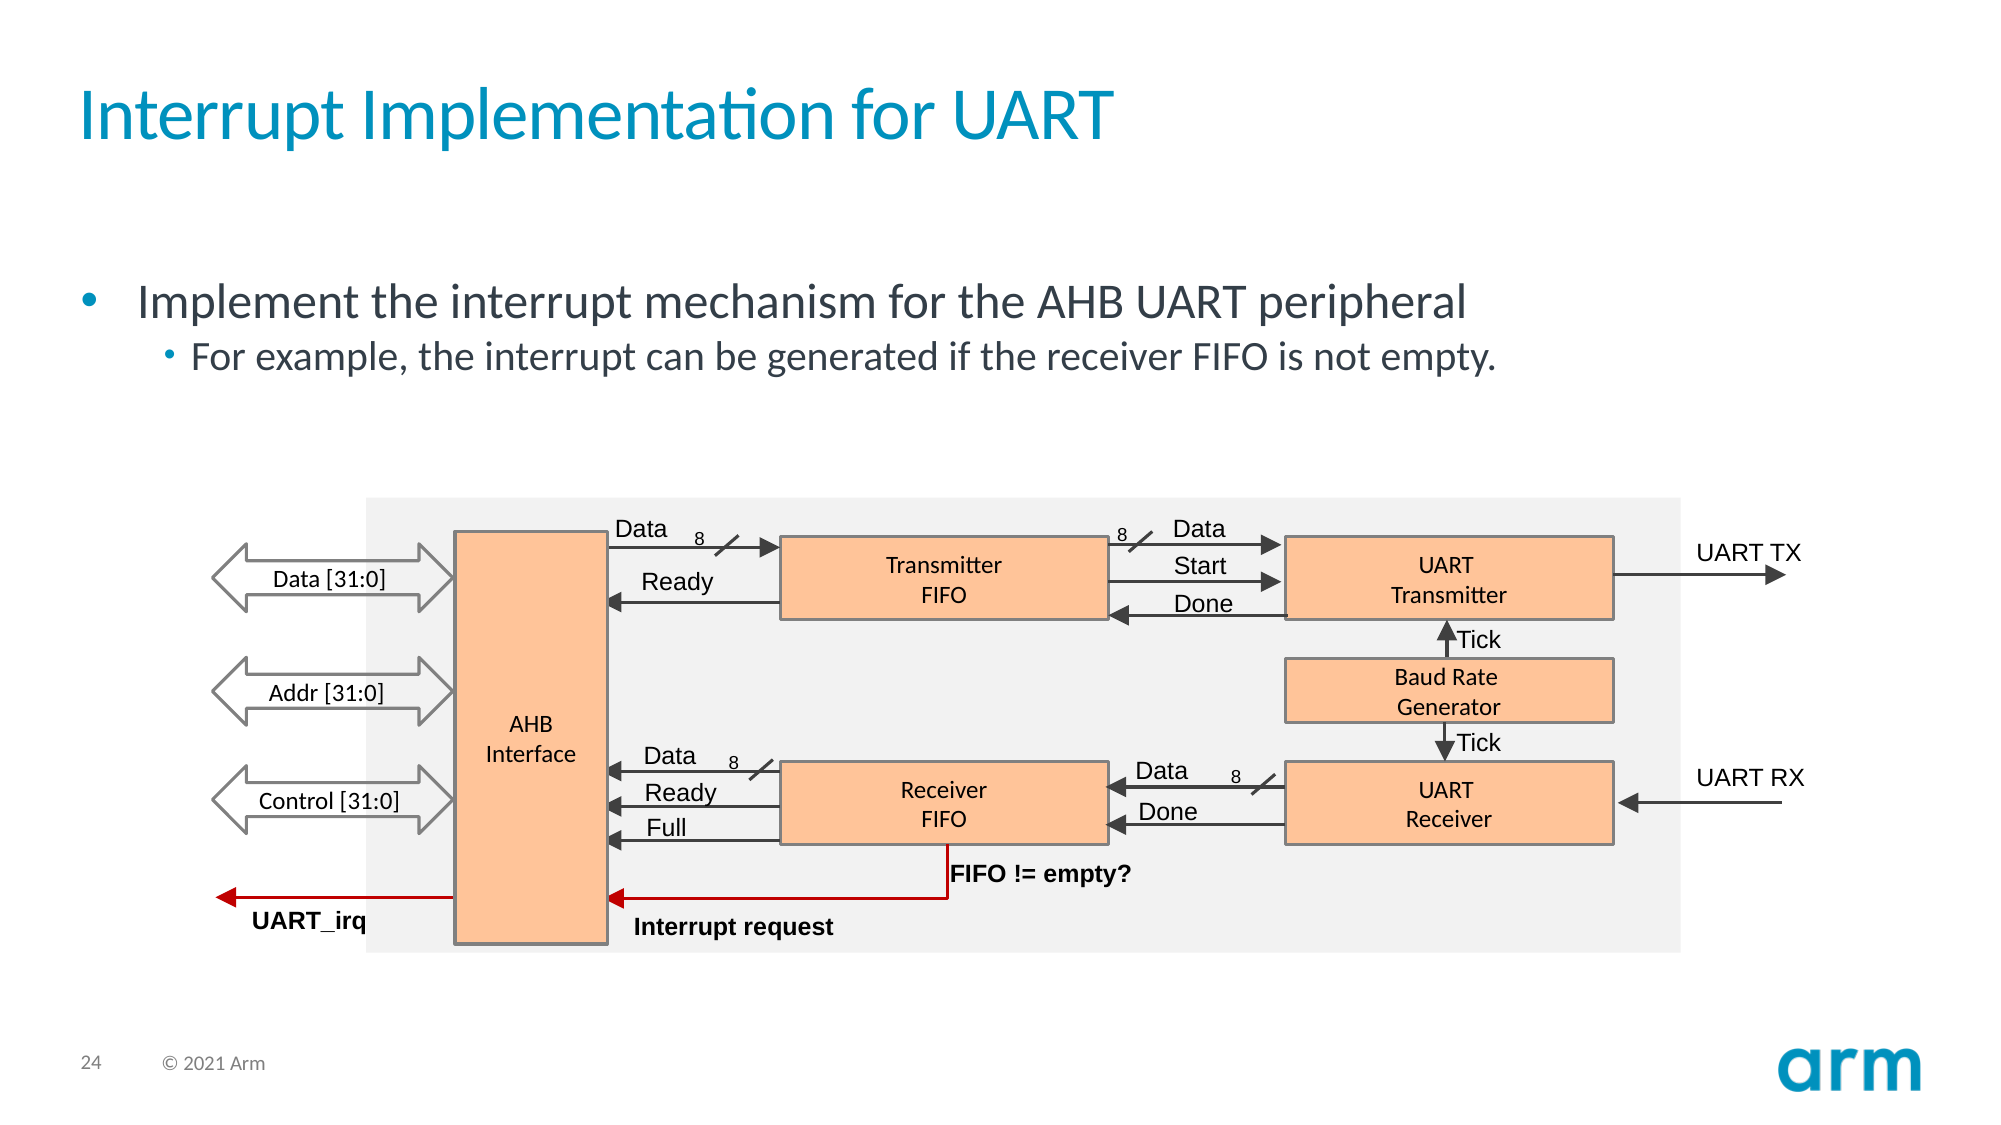

# Interrupt Implementation for UART
Implement the interrupt mechanism for the AHB UART peripheral
For example, the interrupt can be generated if the receiver FIFO is not empty.

Data
Data
8
8
UART TX
AHB
Interface
Transmitter
FIFO
UART
Transmitter
Start
Data [31:0]
Ready
Done
Tick
Addr [31:0]
Baud Rate
Generator
Tick
Data
8
Data
UART RX
8
Receiver
FIFO
UART
Receiver
Control [31:0]
Ready
Done
Full
FIFO != empty?
UART_irq
Interrupt request